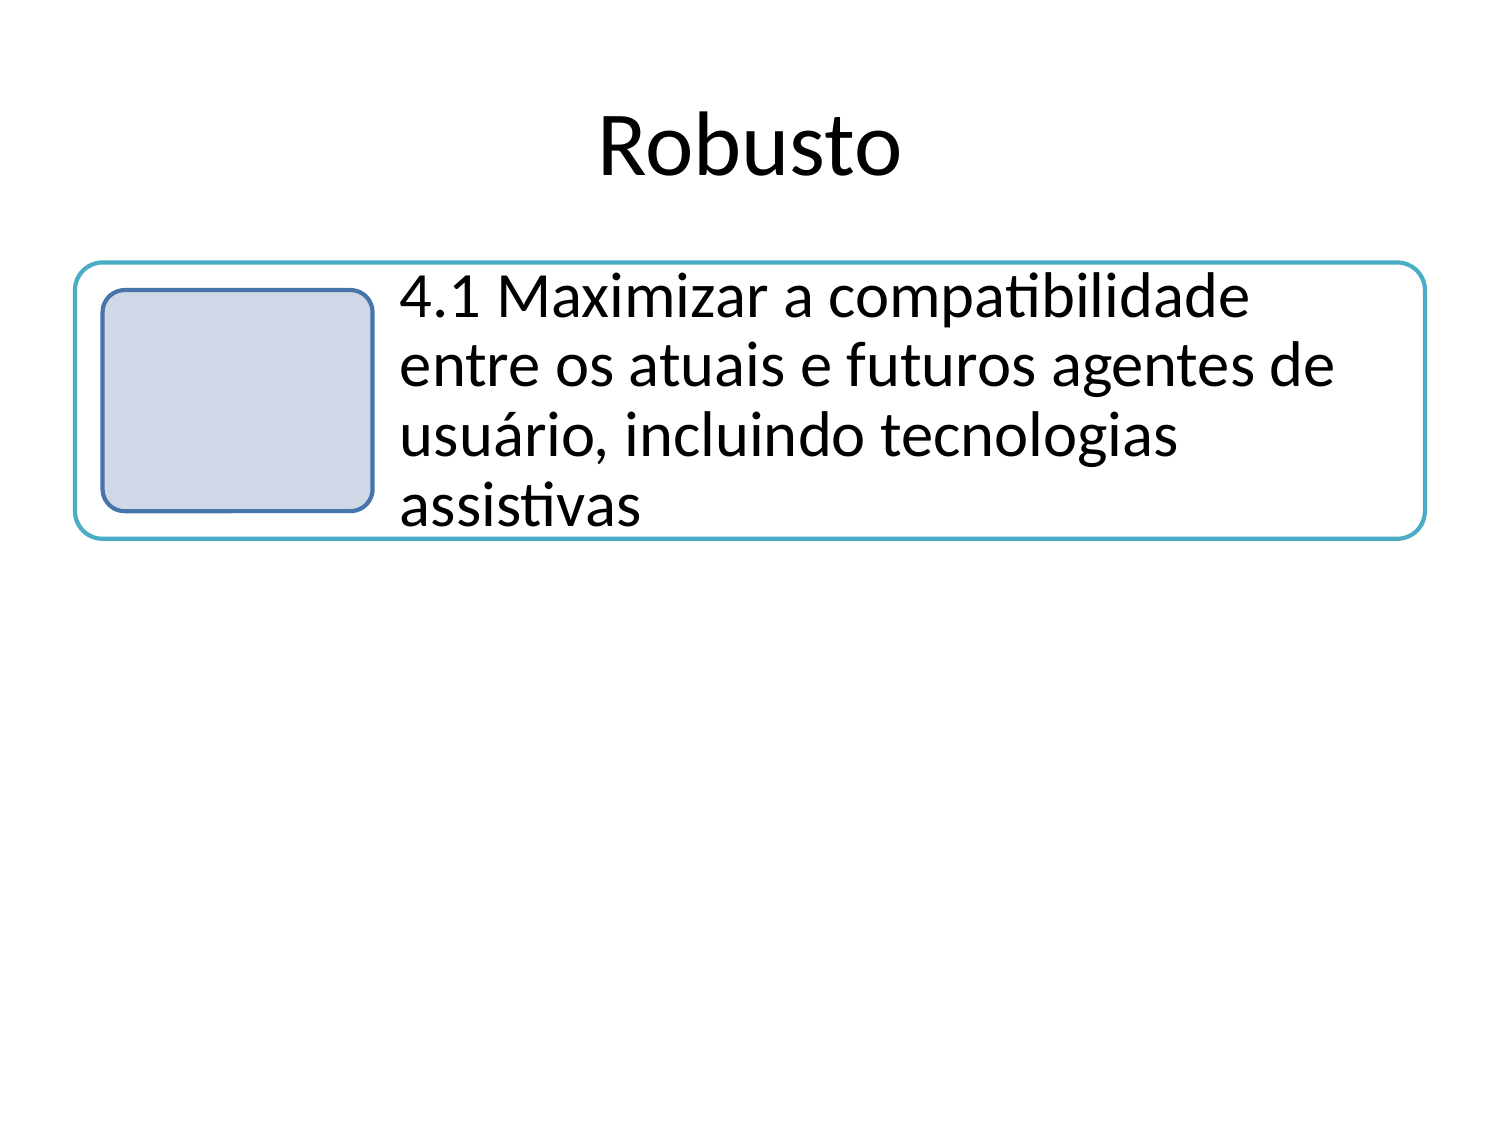

# Robusto
4.1 Maximizar a compatibilidade entre os atuais e futuros agentes de usuário, incluindo tecnologias assistivas